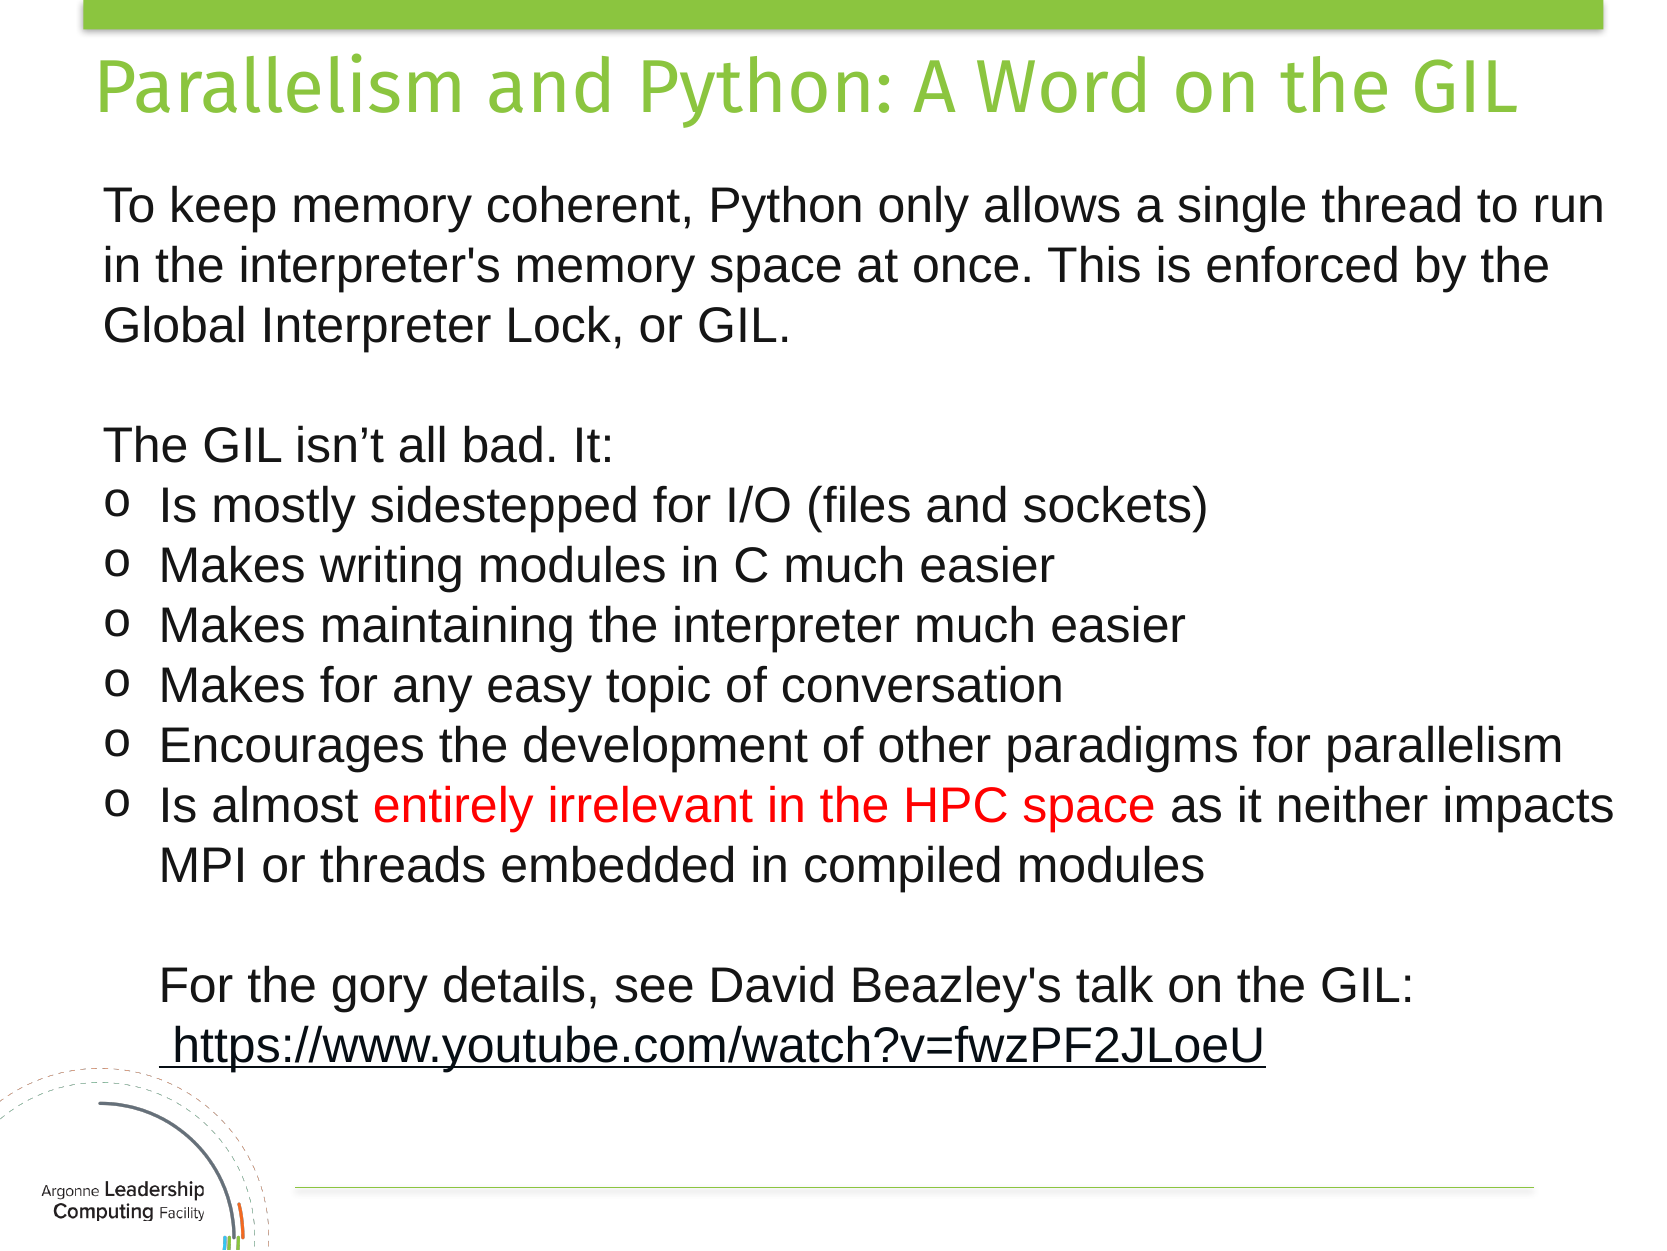

# Parallelism and Python: A Word on the GIL
To keep memory coherent, Python only allows a single thread to run in the interpreter's memory space at once. This is enforced by the Global Interpreter Lock, or GIL.
The GIL isn’t all bad. It:
Is mostly sidestepped for I/O (files and sockets)
Makes writing modules in C much easier
Makes maintaining the interpreter much easier
Makes for any easy topic of conversation
Encourages the development of other paradigms for parallelism
Is almost entirely irrelevant in the HPC space as it neither impacts MPI or threads embedded in compiled modules
For the gory details, see David Beazley's talk on the GIL:  https://www.youtube.com/watch?v=fwzPF2JLoeU